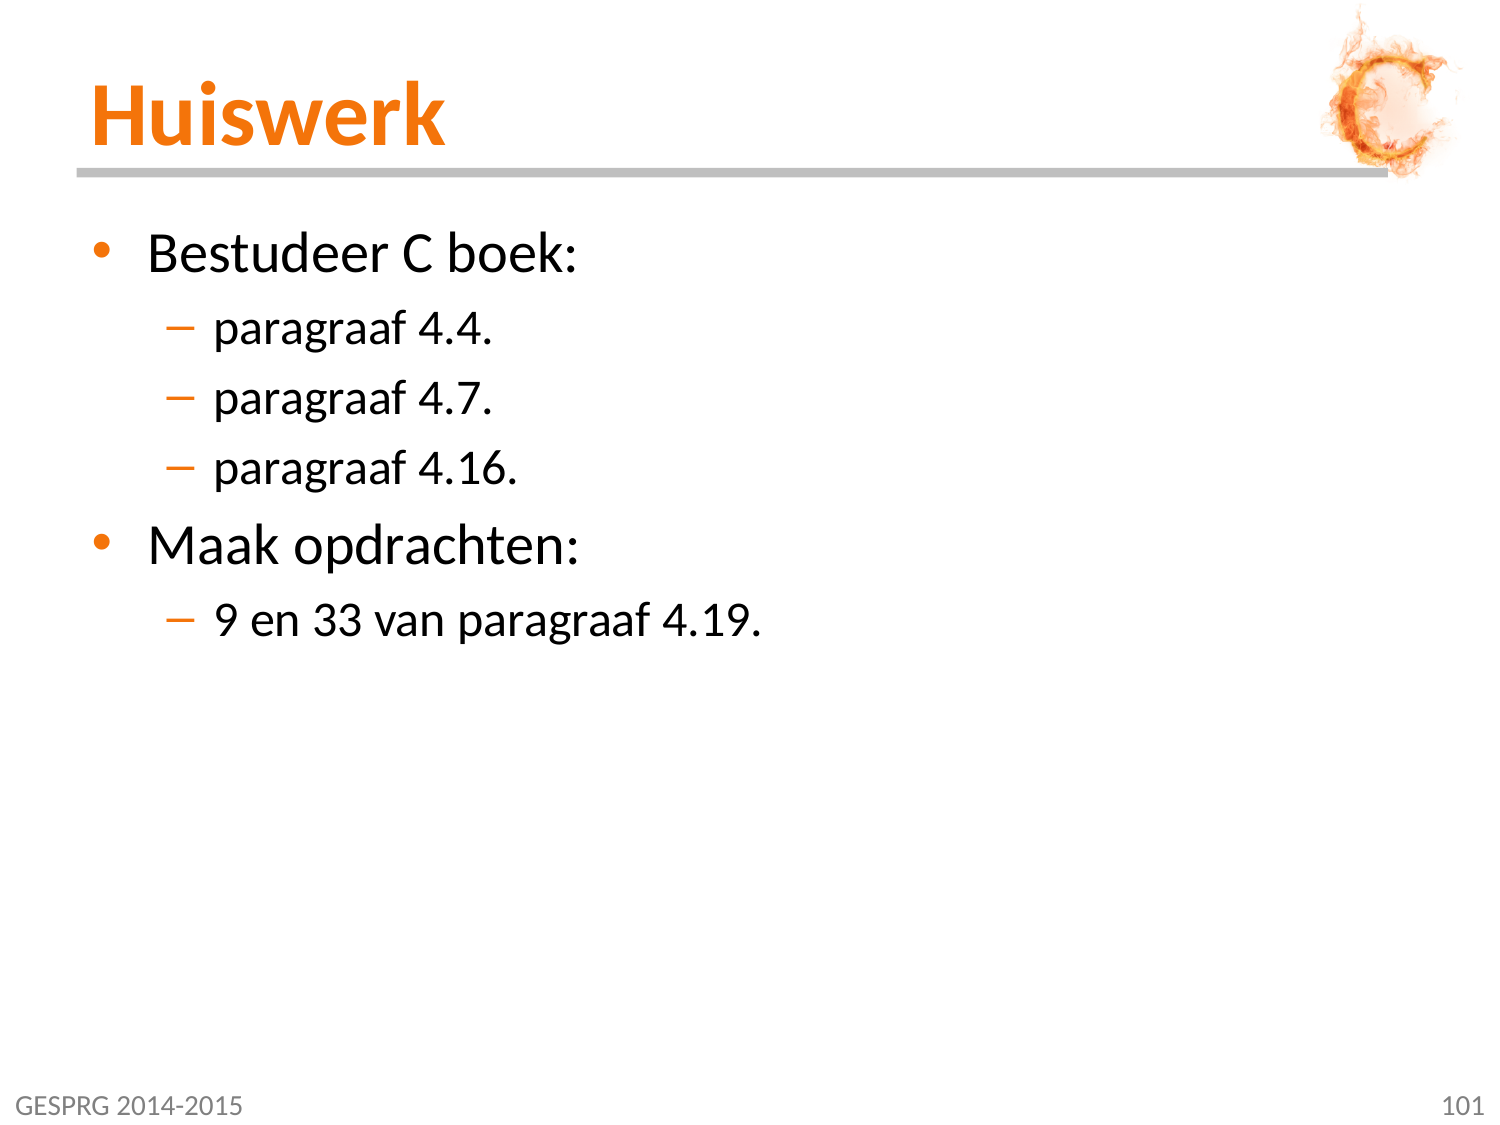

# Huiswerk
Bestudeer C boek:
paragraaf 4.4.
paragraaf 4.7.
paragraaf 4.16.
Maak opdrachten:
9 en 33 van paragraaf 4.19.
GESPRG 2014-2015
101